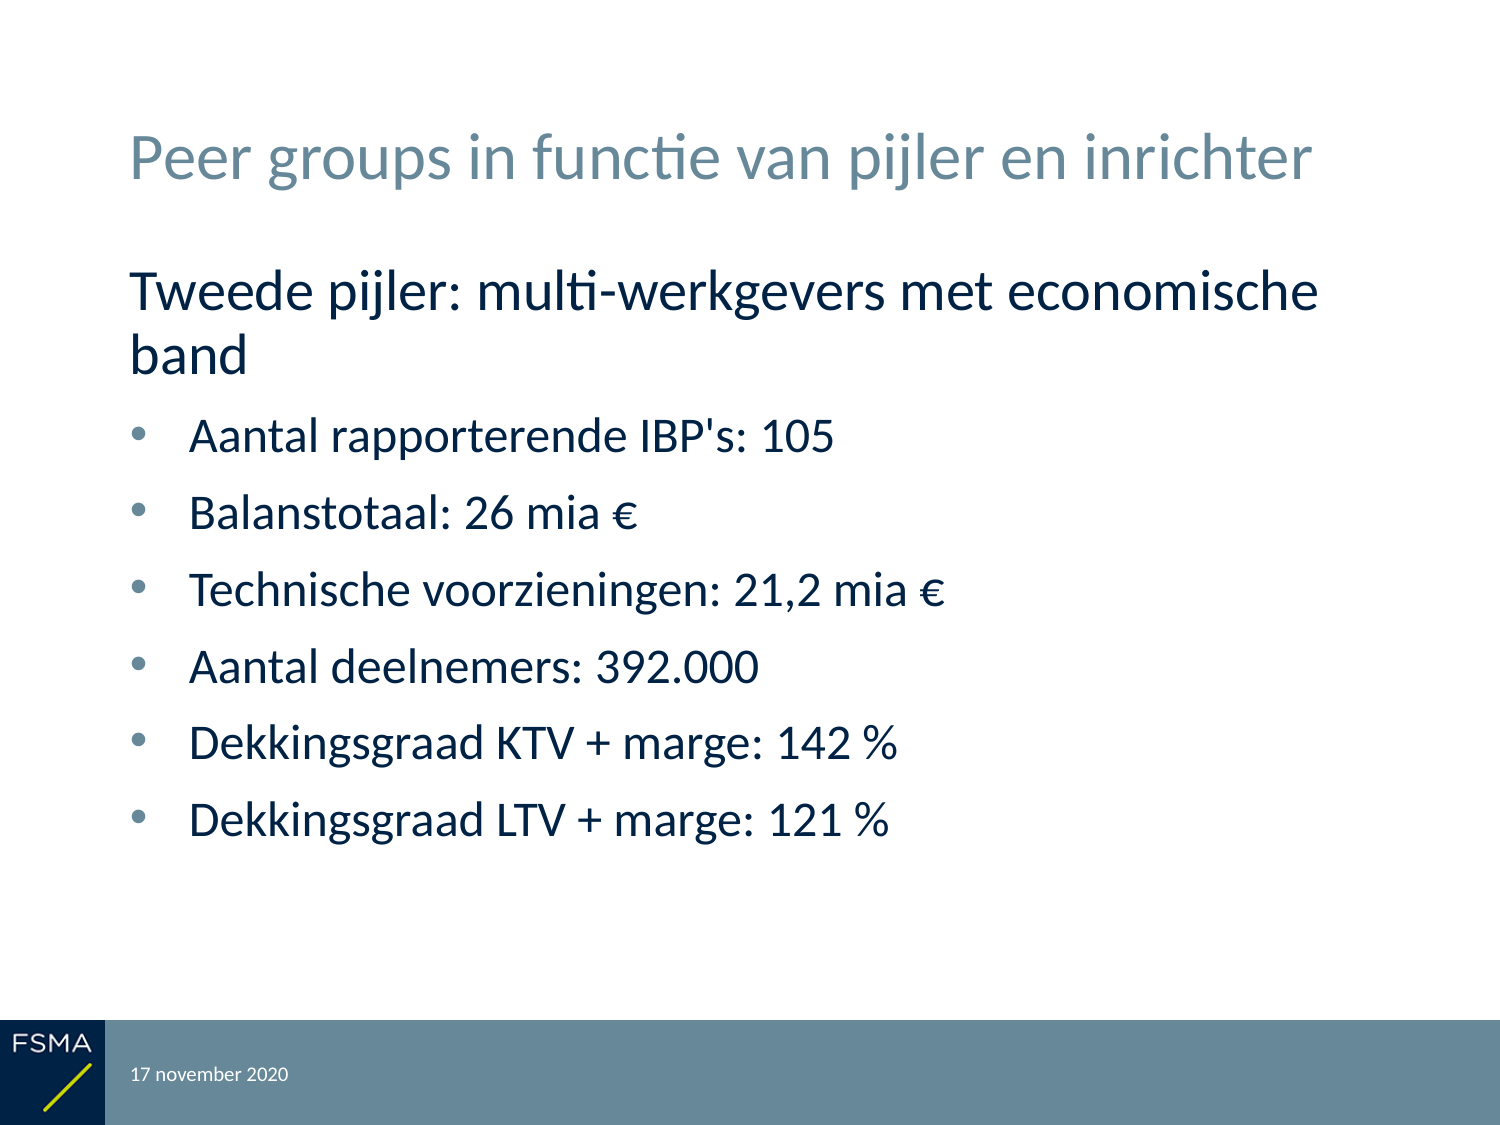

# Peer groups in functie van pijler en inrichter
Tweede pijler: multi-werkgevers met economische band
Aantal rapporterende IBP's: 105
Balanstotaal: 26 mia €
Technische voorzieningen: 21,2 mia €
Aantal deelnemers: 392.000
Dekkingsgraad KTV + marge: 142 %
Dekkingsgraad LTV + marge: 121 %
17 november 2020
Rapportering over het boekjaar 2019
23